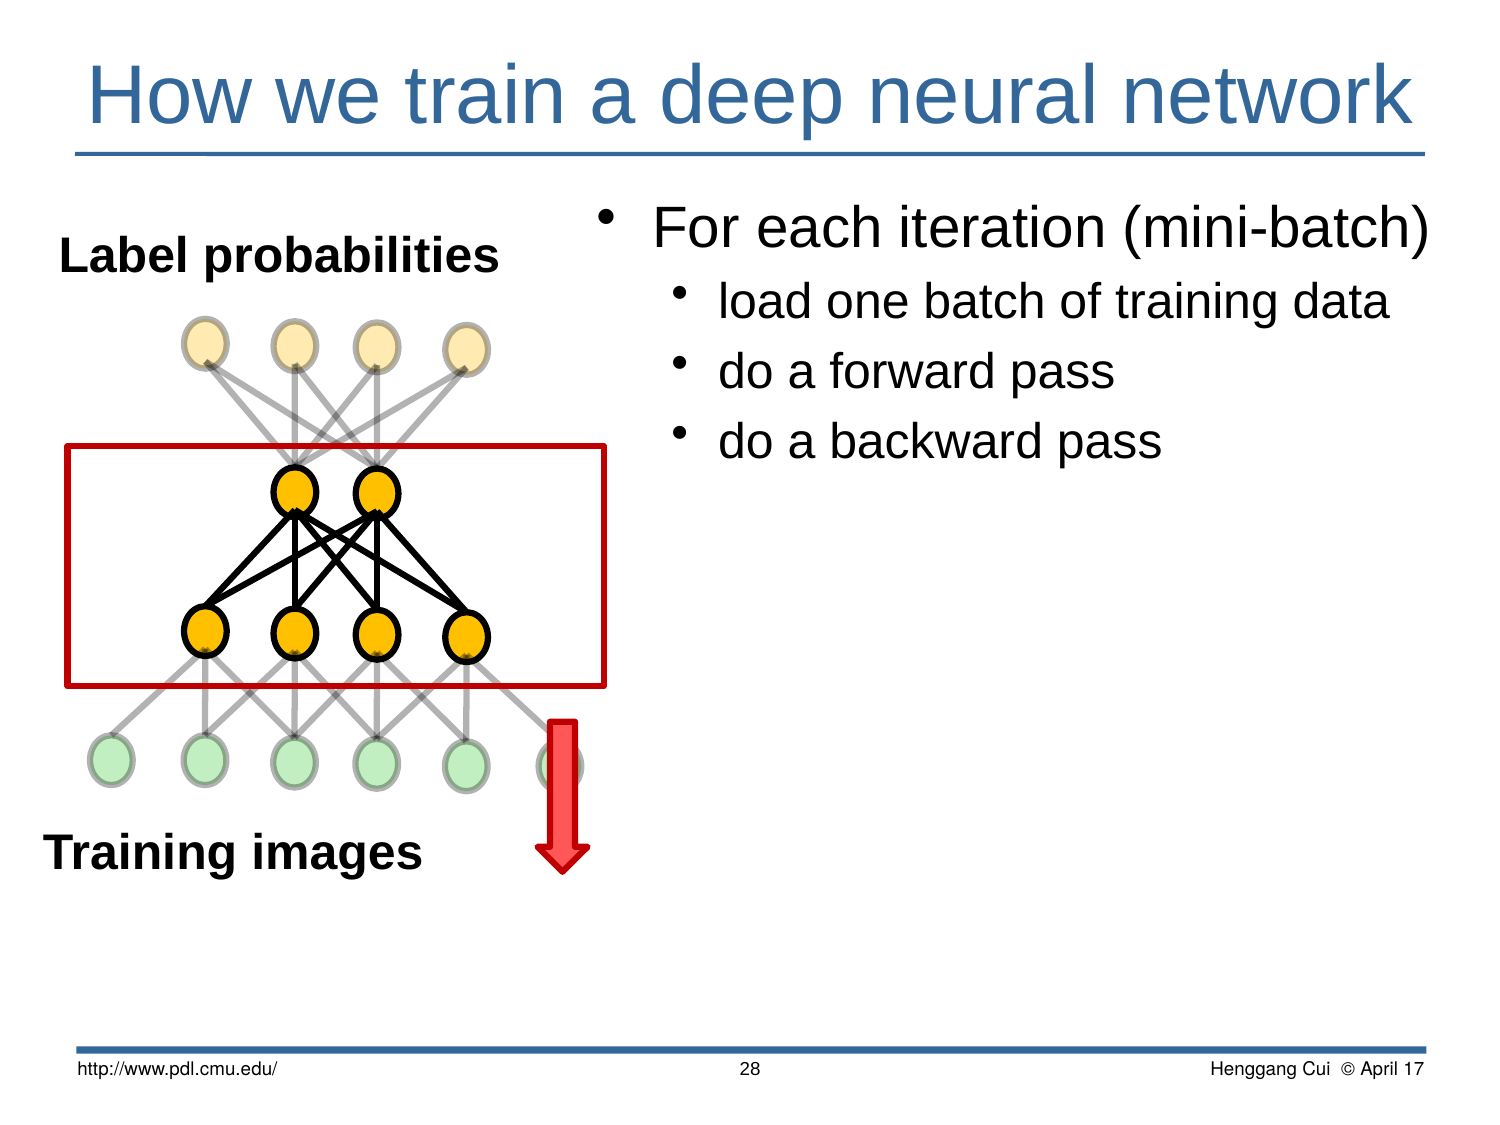

# How we train a deep neural network
For each iteration (mini-batch)
load one batch of training data
do a forward pass
do a backward pass

Label probabilities

Training images
http://www.pdl.cmu.edu/
   Henggang Cui  © April 17
28